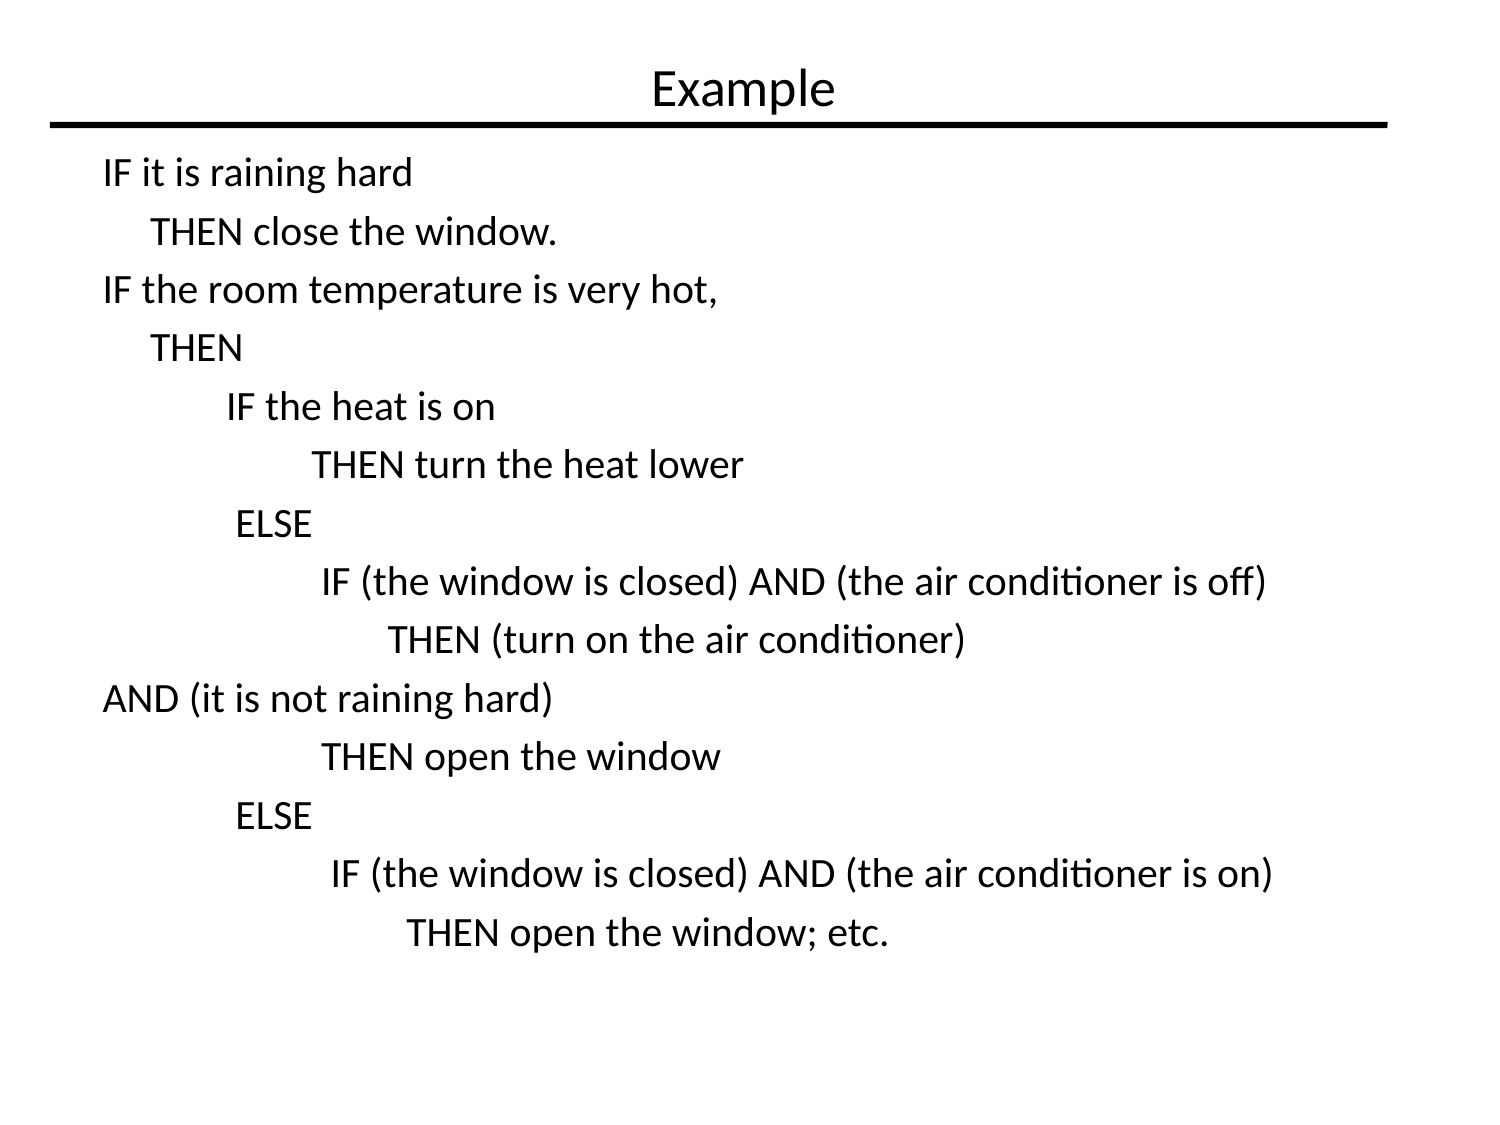

# Example

IF it is raining hard
     THEN close the window.
IF the room temperature is very hot,
     THEN
             IF the heat is on
                      THEN turn the heat lower
              ELSE
                       IF (the window is closed) AND (the air conditioner is off)
                              THEN (turn on the air conditioner)
AND (it is not raining hard)
                       THEN open the window
              ELSE
                        IF (the window is closed) AND (the air conditioner is on)
                                THEN open the window; etc.